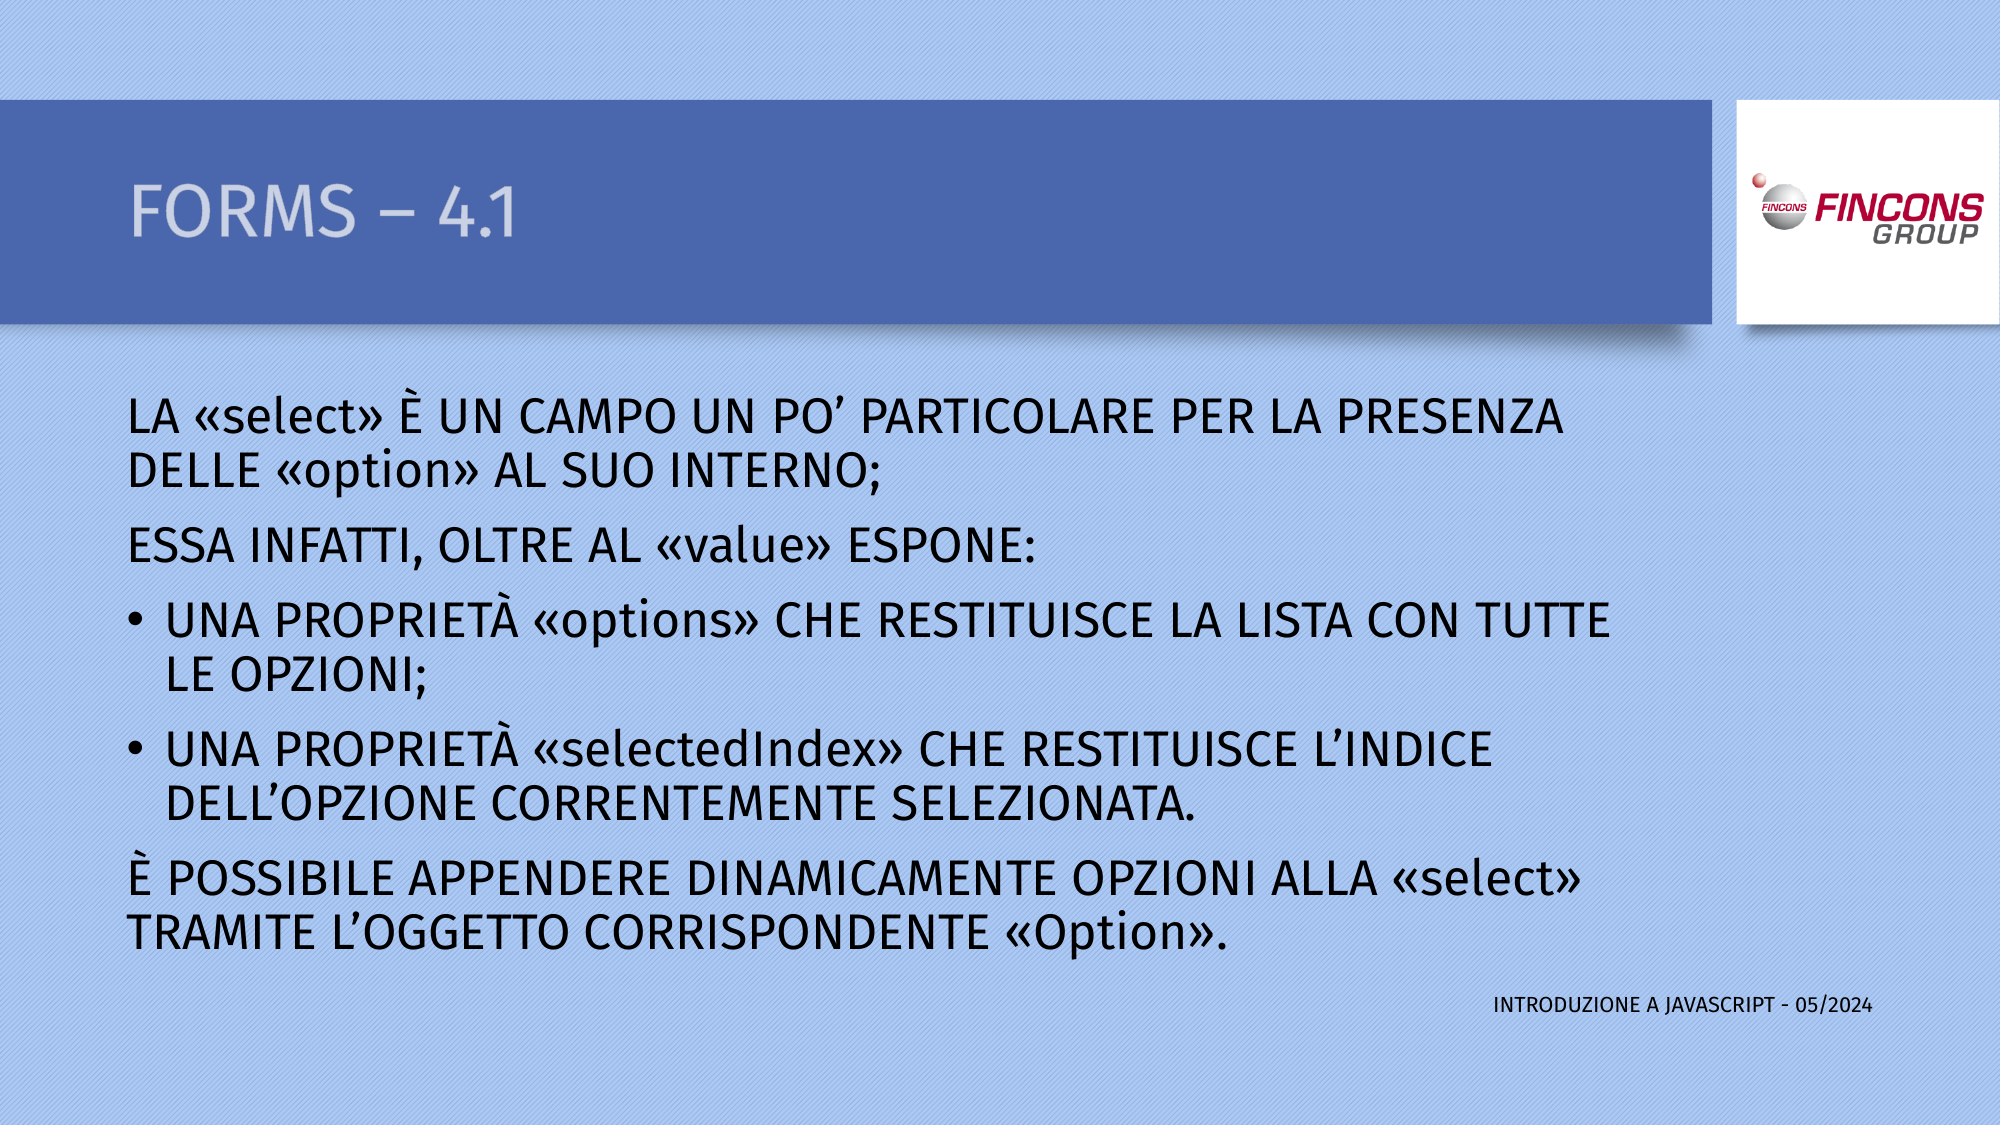

# FORMS – 4.1
LA «select» È UN CAMPO UN PO’ PARTICOLARE PER LA PRESENZA DELLE «option» AL SUO INTERNO;
ESSA INFATTI, OLTRE AL «value» ESPONE:
UNA PROPRIETÀ «options» CHE RESTITUISCE LA LISTA CON TUTTE LE OPZIONI;
UNA PROPRIETÀ «selectedIndex» CHE RESTITUISCE L’INDICE DELL’OPZIONE CORRENTEMENTE SELEZIONATA.
È POSSIBILE APPENDERE DINAMICAMENTE OPZIONI ALLA «select» TRAMITE L’OGGETTO CORRISPONDENTE «Option».
INTRODUZIONE A JAVASCRIPT - 05/2024